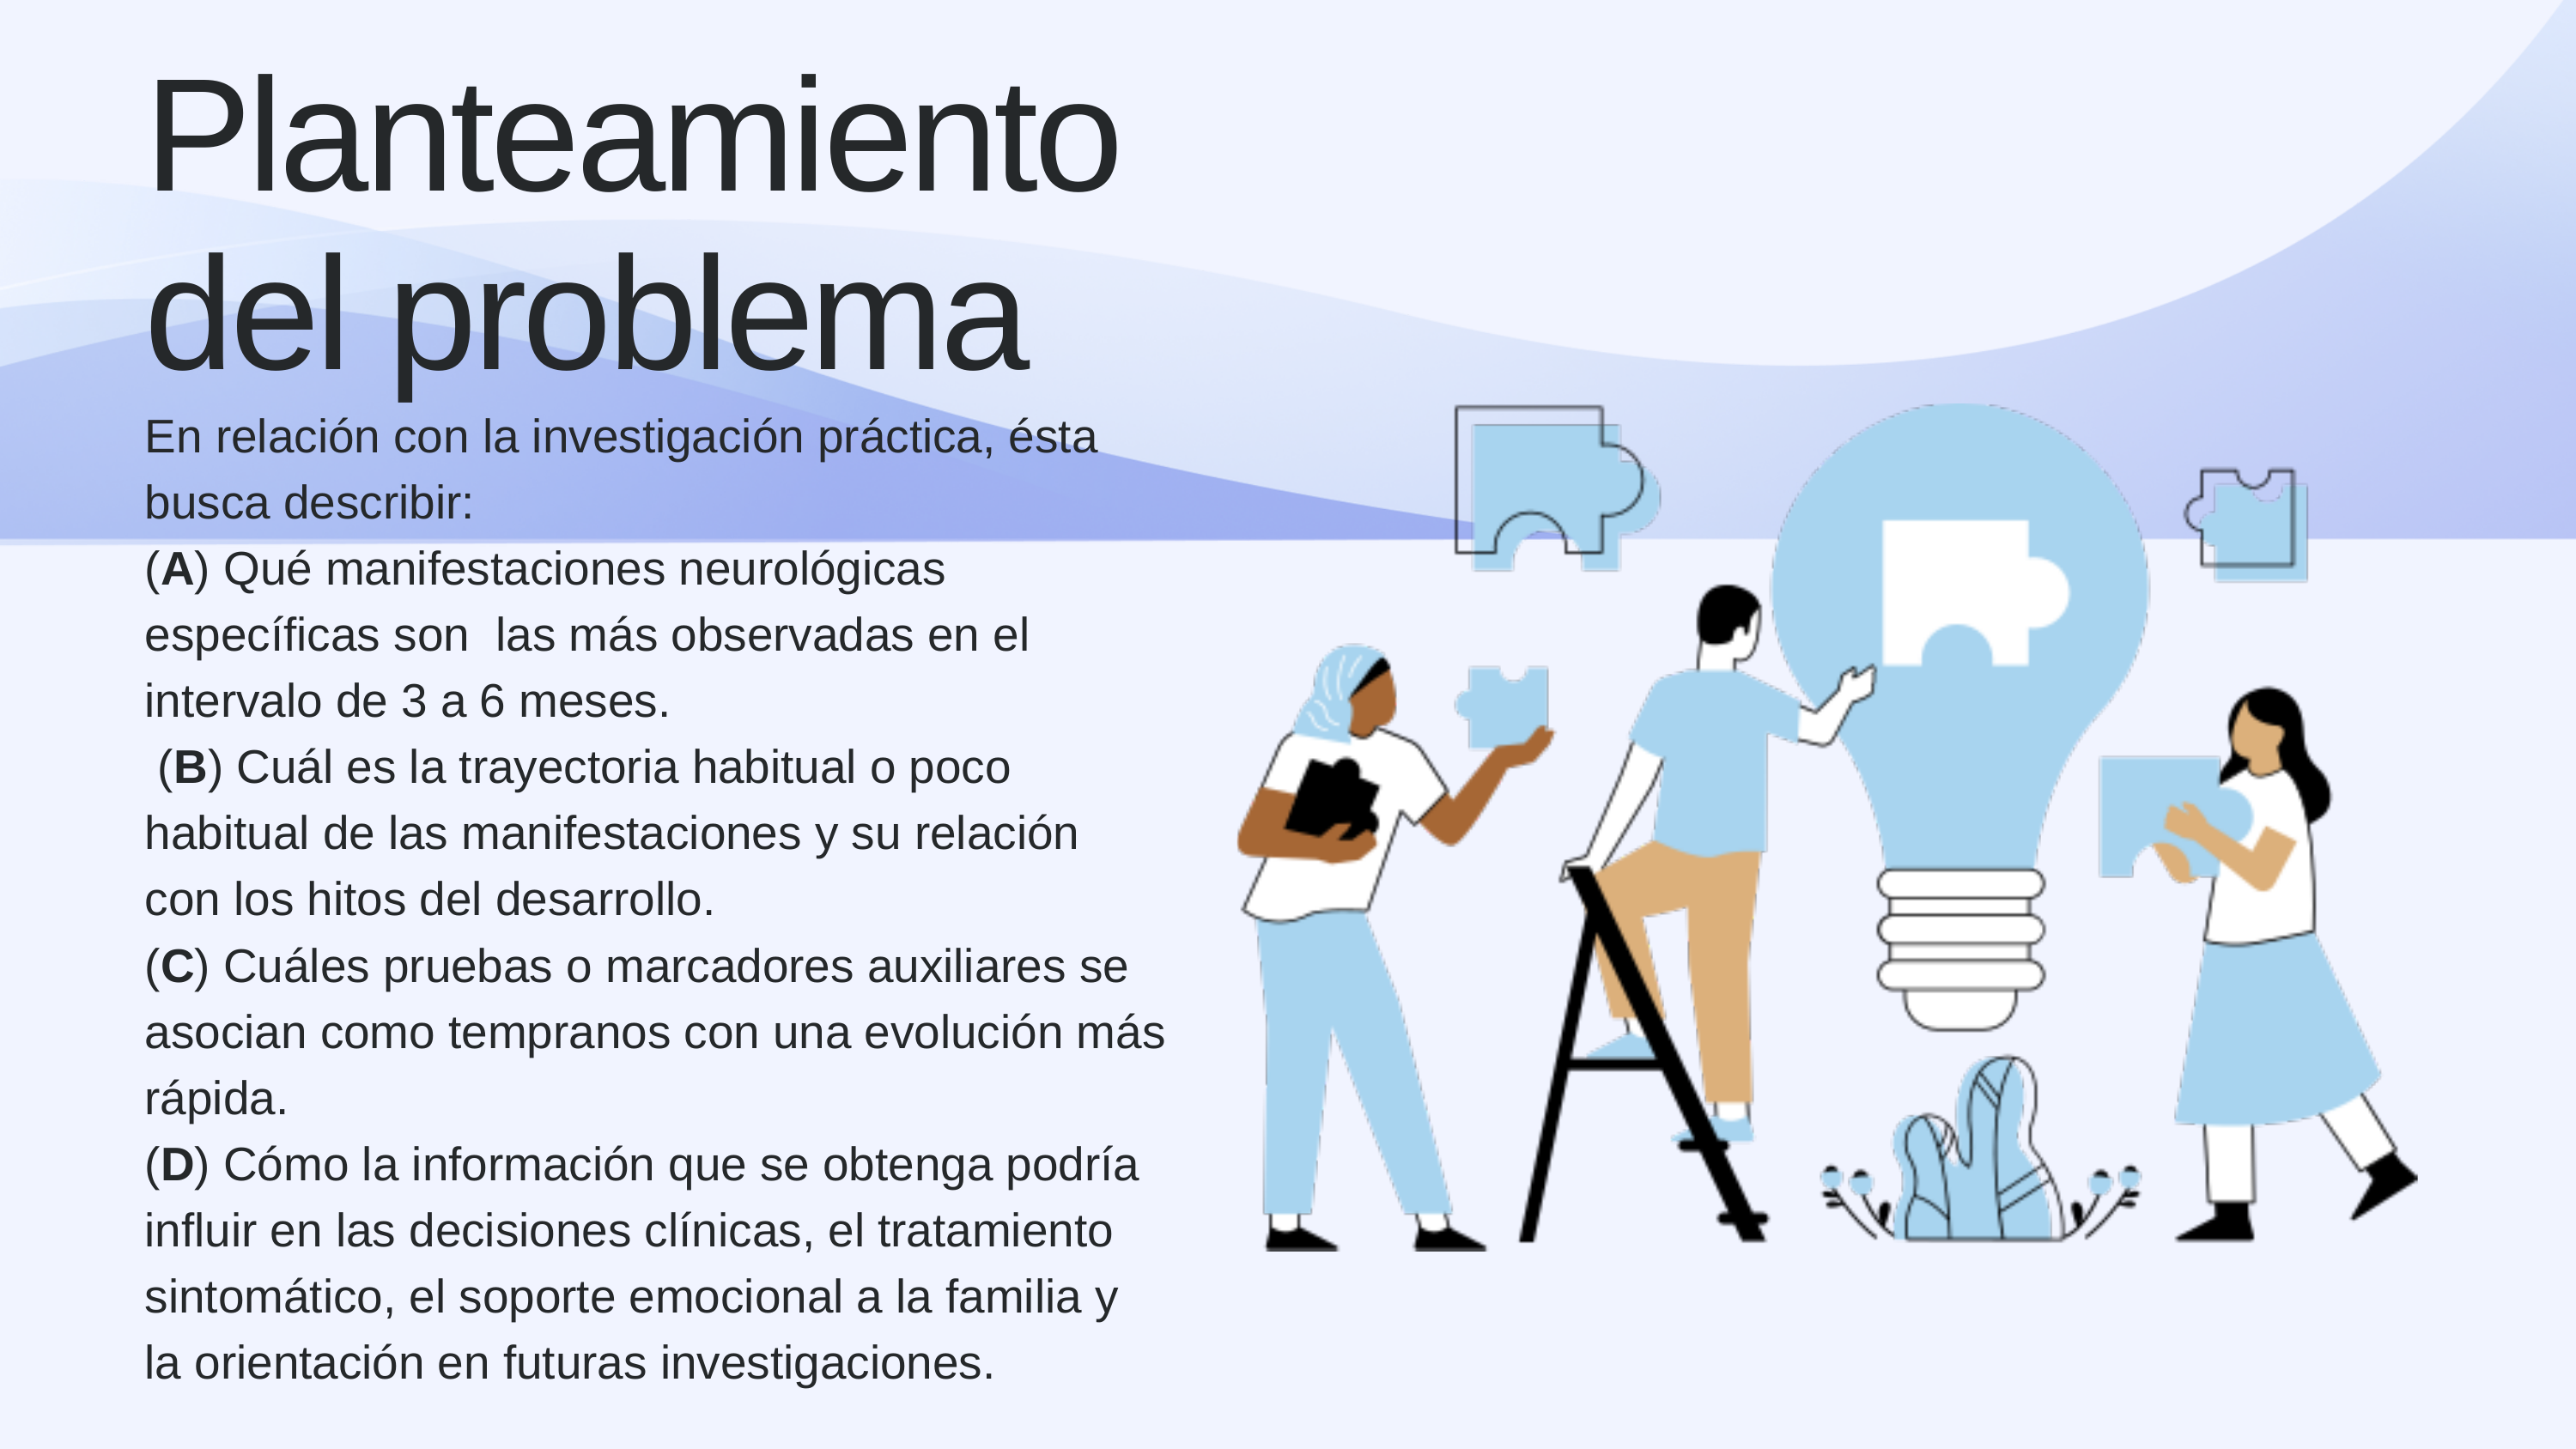

Planteamiento del problema
En relación con la investigación práctica, ésta busca describir:
(A) Qué manifestaciones neurológicas específicas son  las más observadas en el intervalo de 3 a 6 meses.
 (B) Cuál es la trayectoria habitual o poco habitual de las manifestaciones y su relación con los hitos del desarrollo.
(C) Cuáles pruebas o marcadores auxiliares se asocian como tempranos con una evolución más rápida.
(D) Cómo la información que se obtenga podría influir en las decisiones clínicas, el tratamiento sintomático, el soporte emocional a la familia y la orientación en futuras investigaciones.